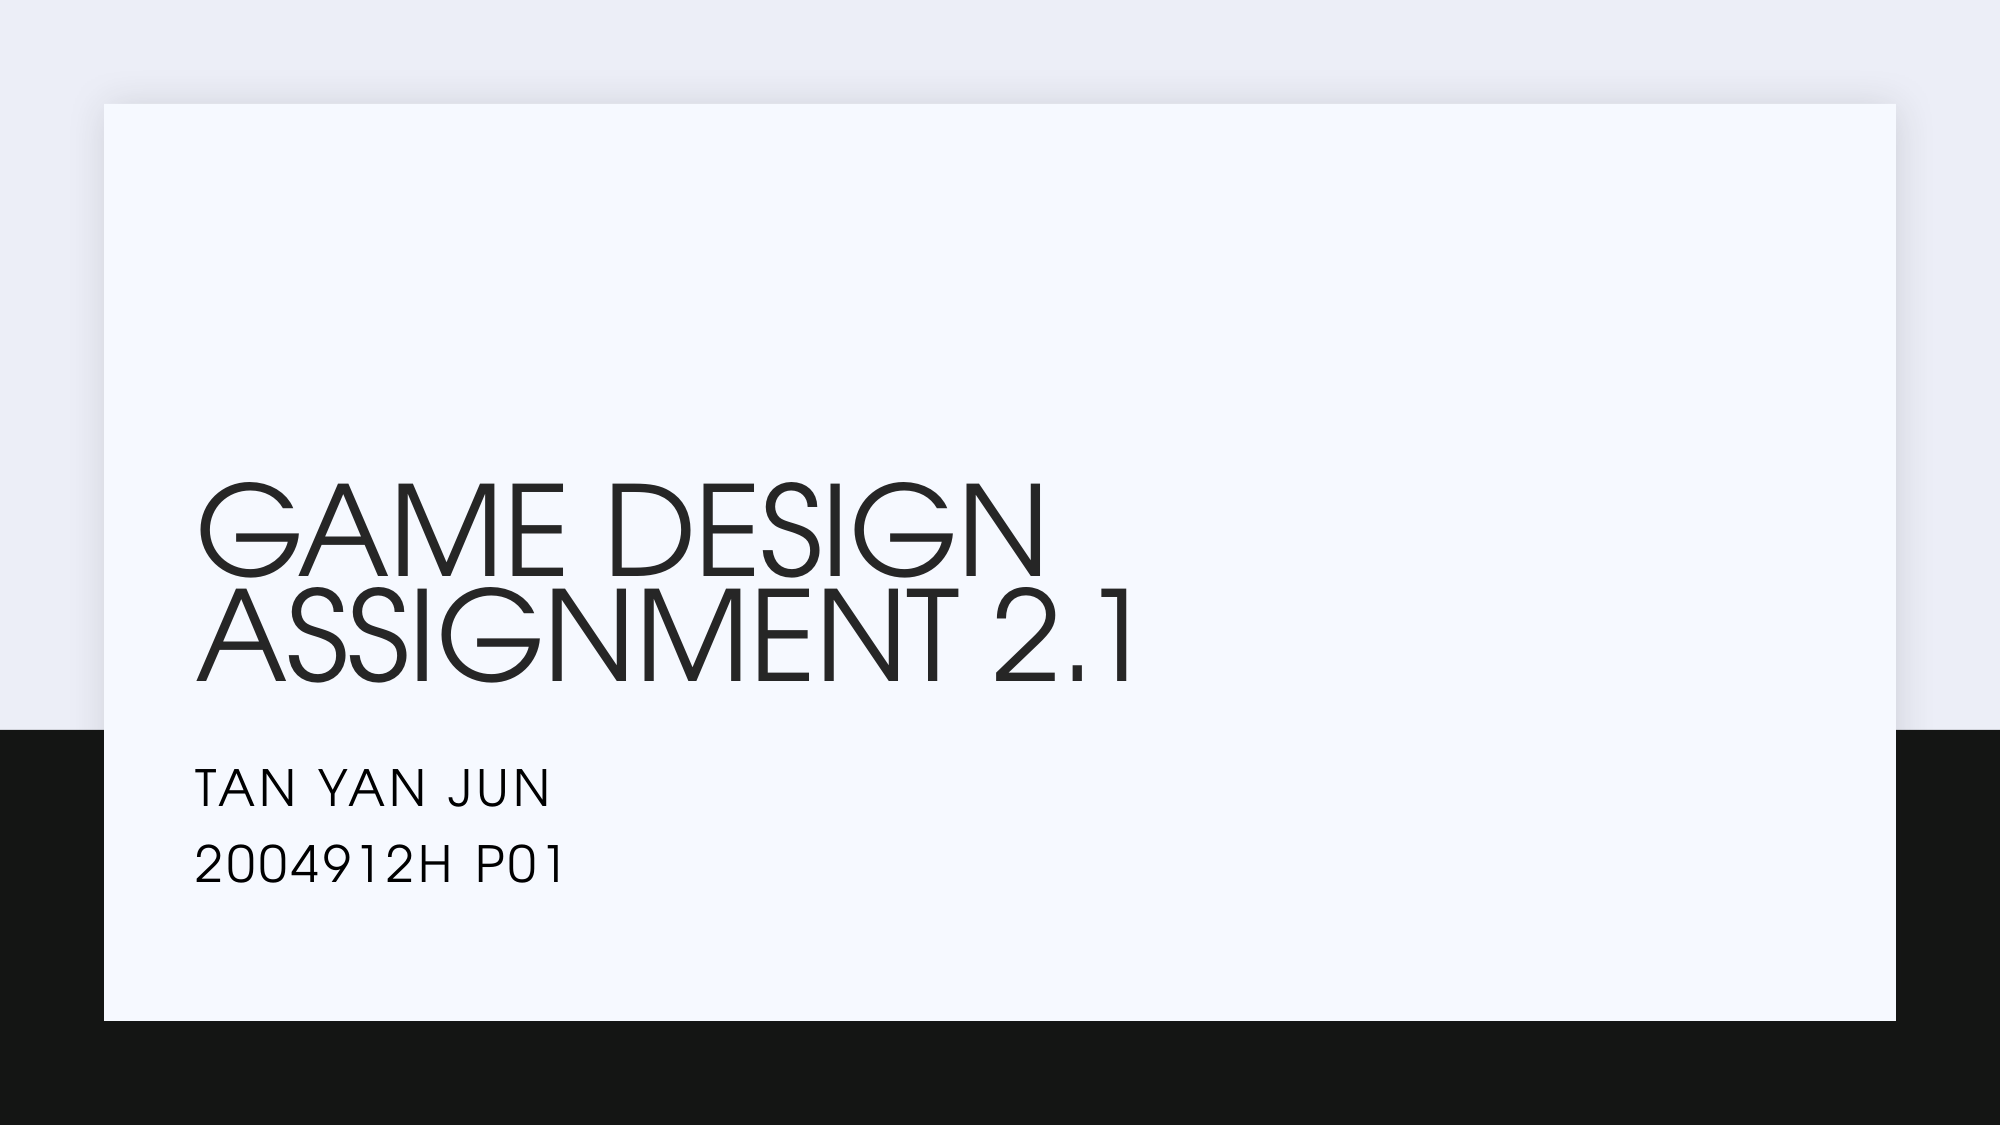

# Game Design Assignment 2.1
Tan Yan Jun
2004912H P01